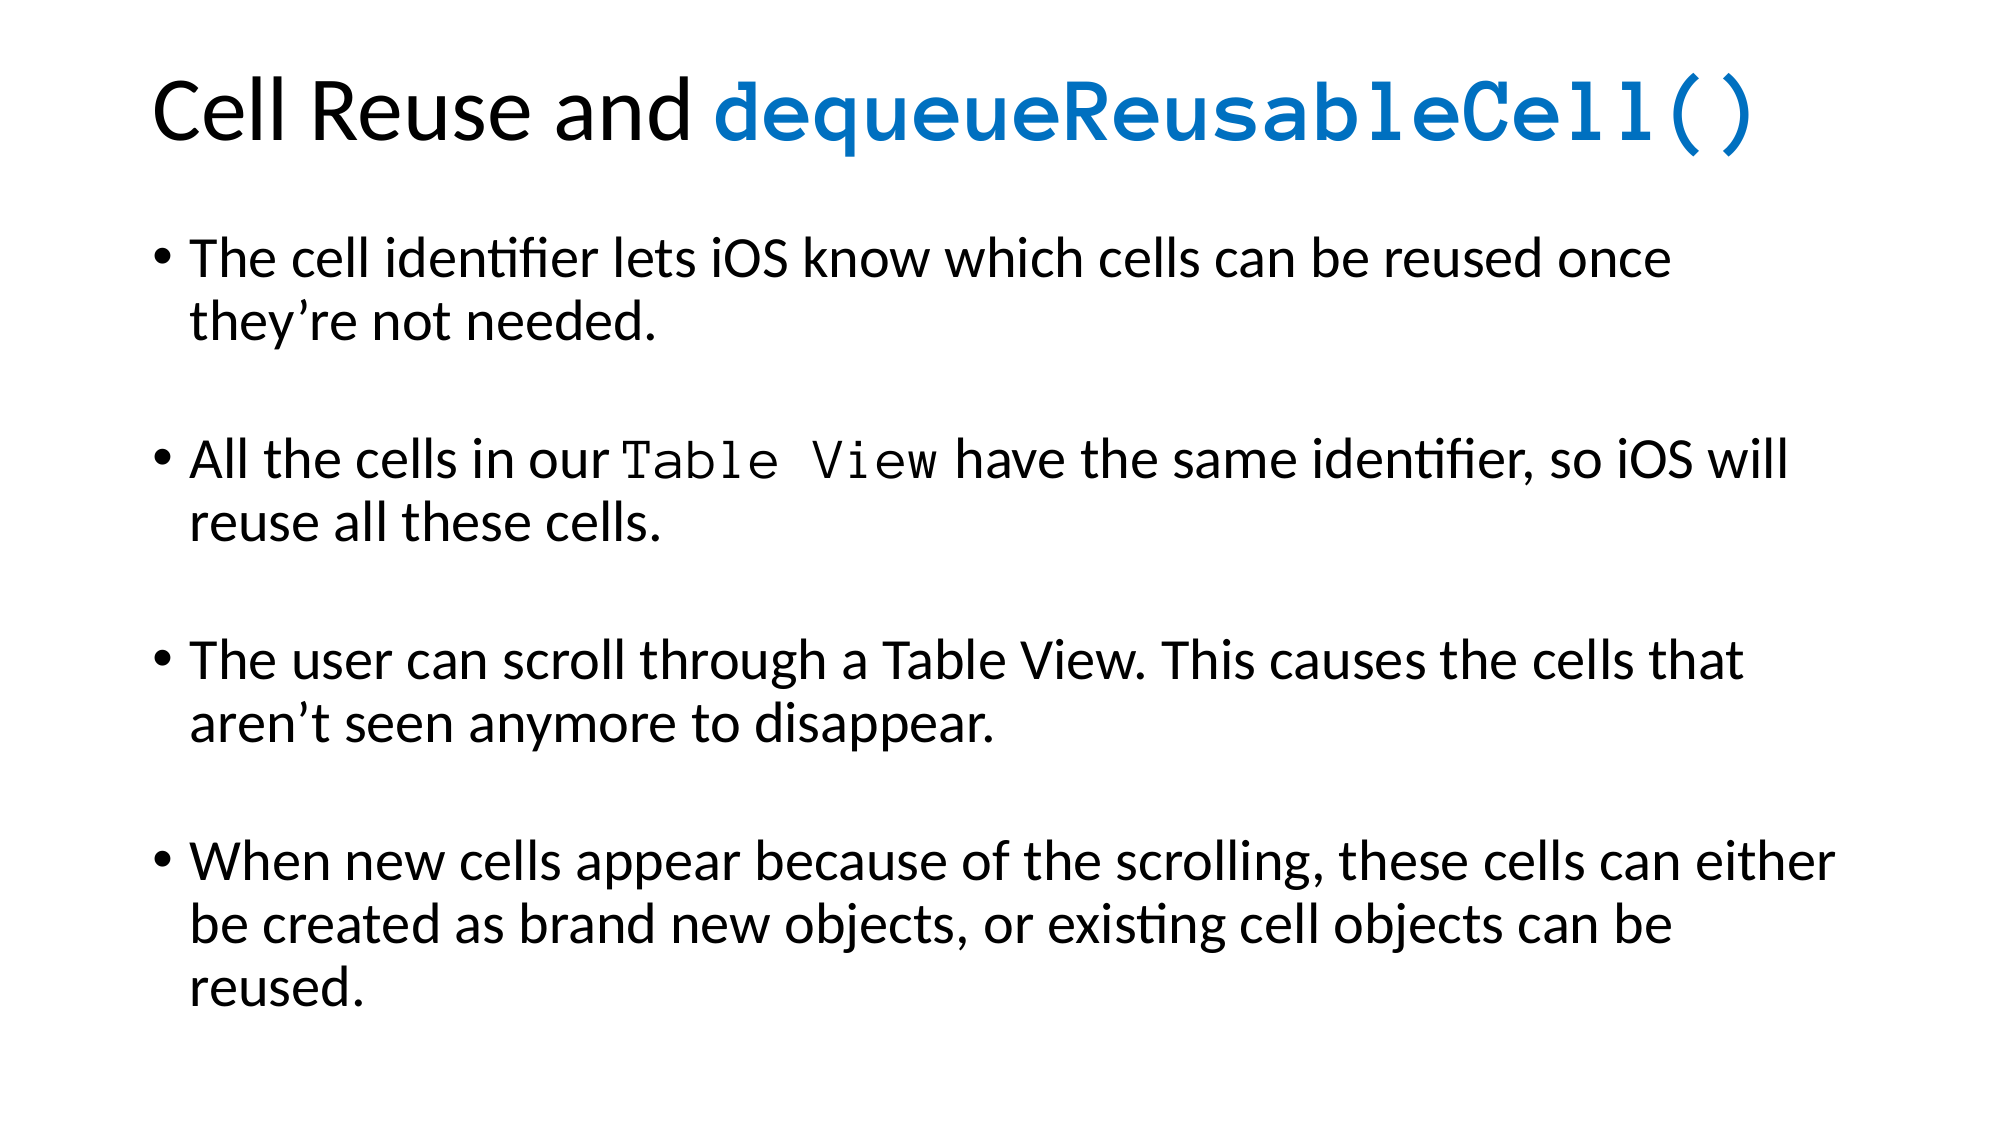

# Cell Reuse and dequeueReusableCell()
The cell identifier lets iOS know which cells can be reused once they’re not needed.

All the cells in our Table View have the same identifier, so iOS will reuse all these cells.

The user can scroll through a Table View. This causes the cells that aren’t seen anymore to disappear.

When new cells appear because of the scrolling, these cells can either be created as brand new objects, or existing cell objects can be reused.